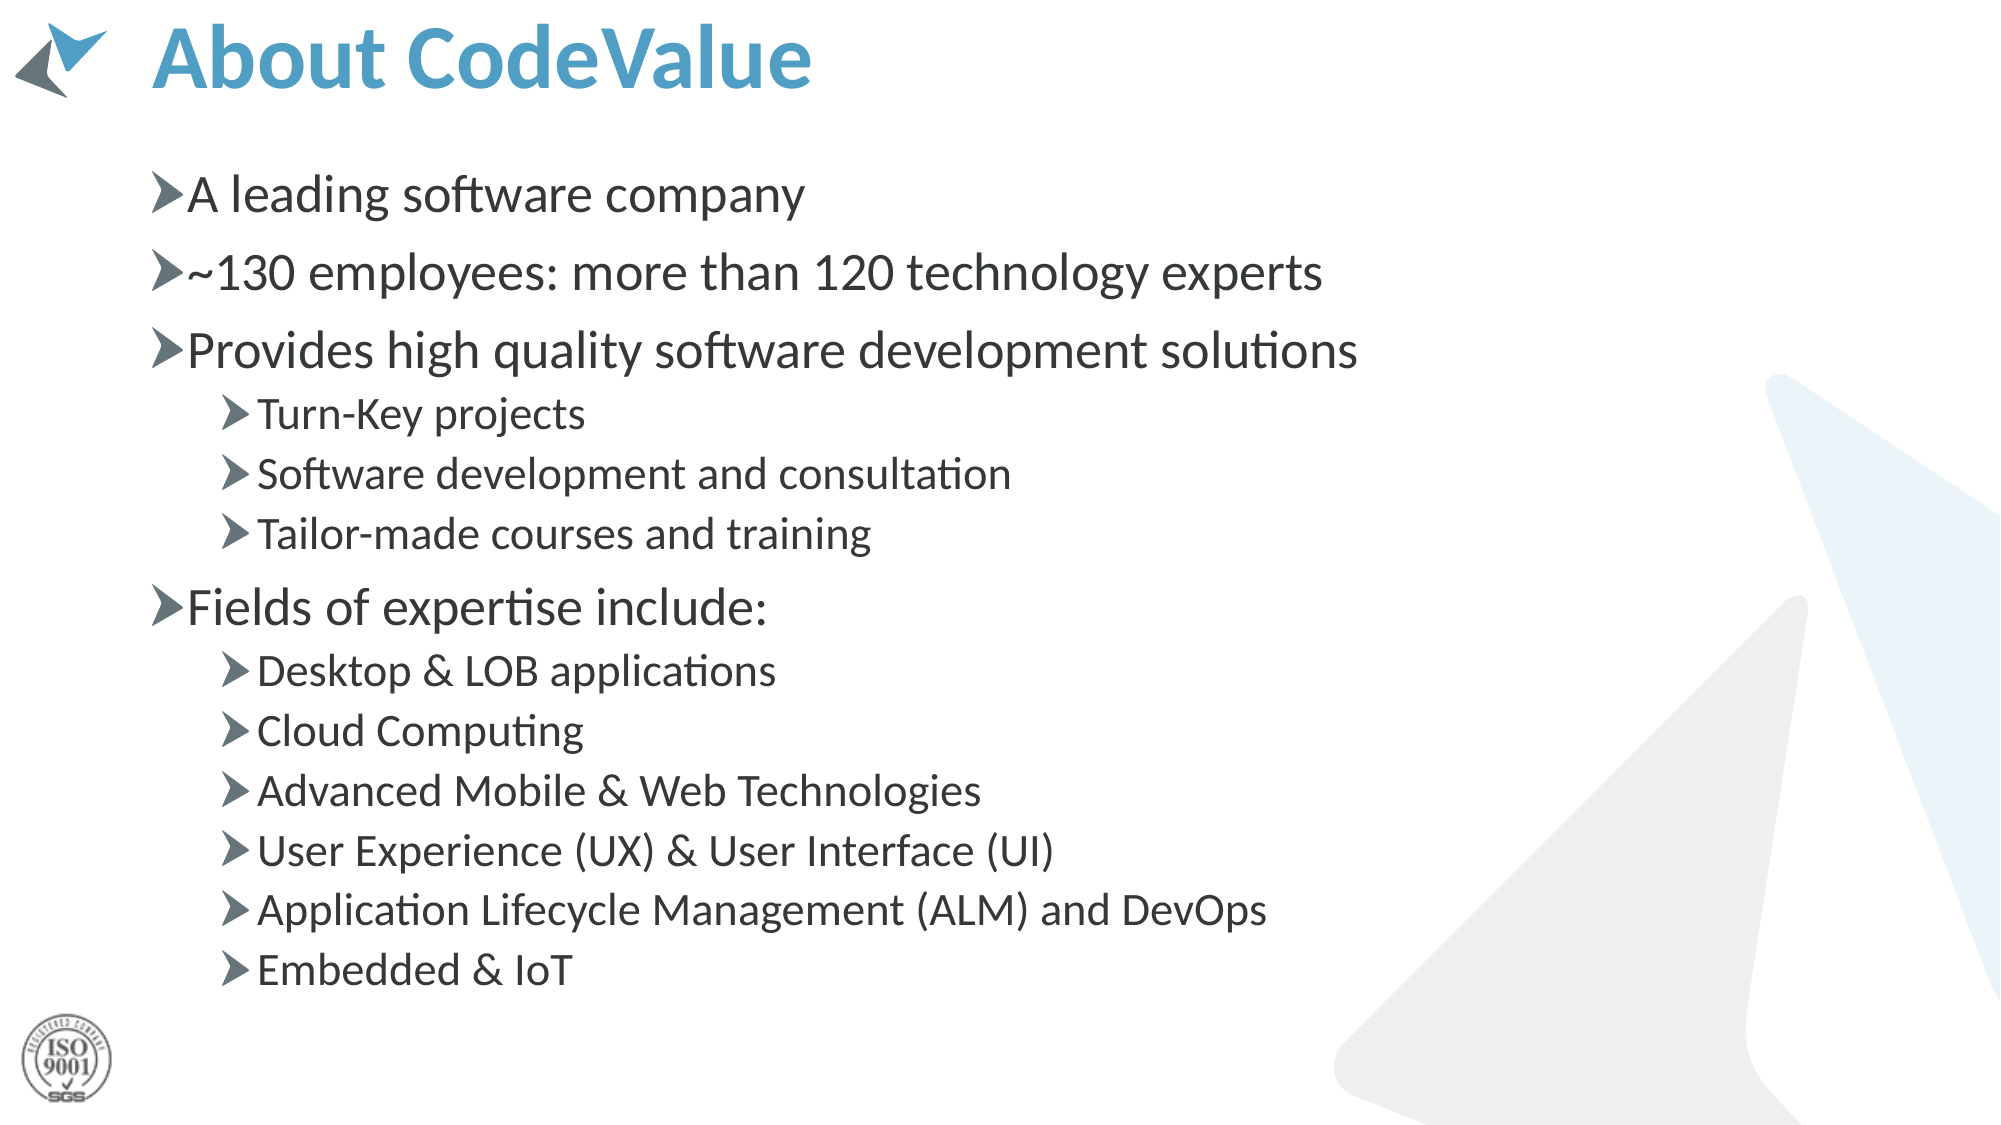

# About CodeValue
A leading software company
~130 employees: more than 120 technology experts
Provides high quality software development solutions
Turn-Key projects
Software development and consultation
Tailor-made courses and training
Fields of expertise include:
Desktop & LOB applications
Cloud Computing
Advanced Mobile & Web Technologies
User Experience (UX) & User Interface (UI)
Application Lifecycle Management (ALM) and DevOps
Embedded & IoT